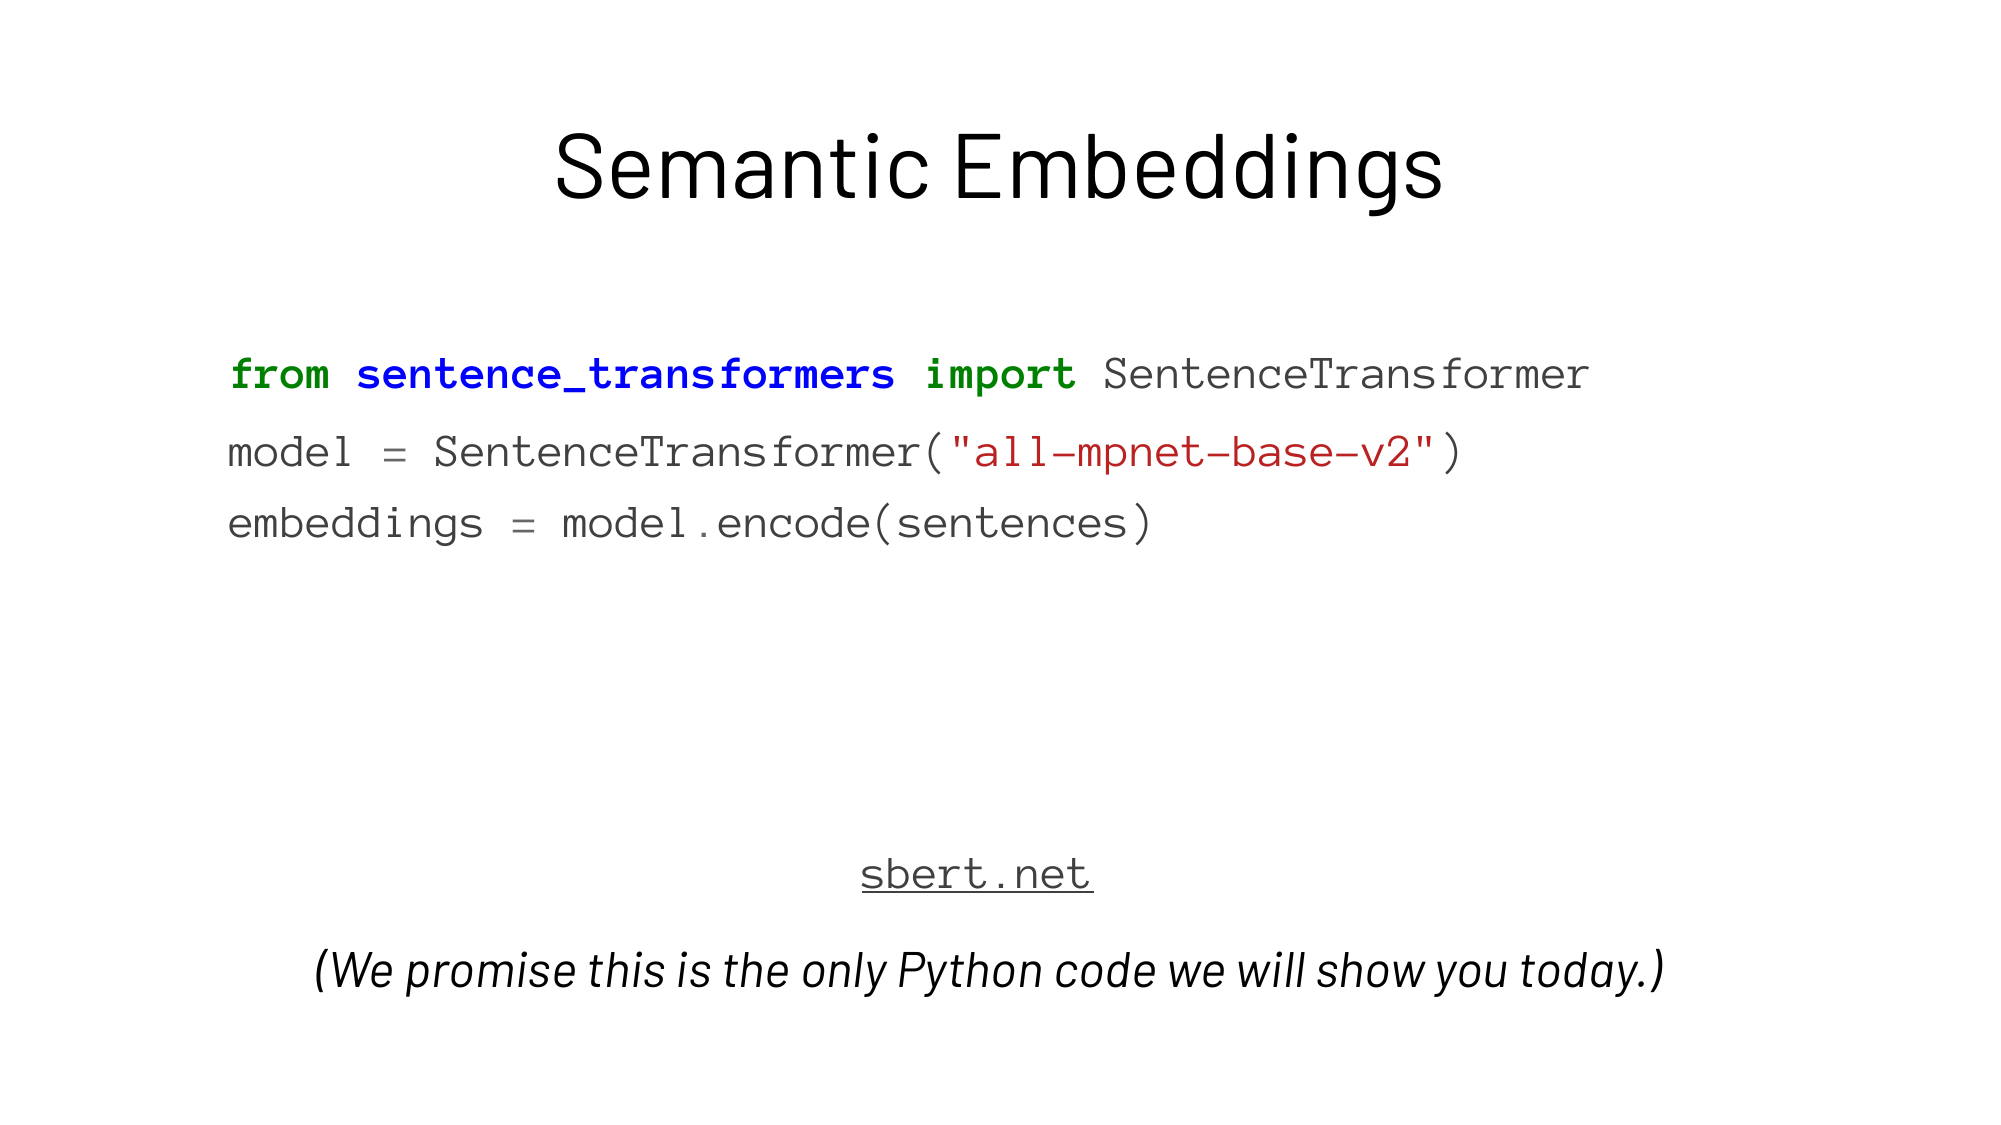

# Semantic Embeddings
from sentence_transformers import SentenceTransformer
model = SentenceTransformer("all-mpnet-base-v2")
embeddings = model.encode(sentences)

sbert.net
(We promise this is the only Python code we will show you today.)